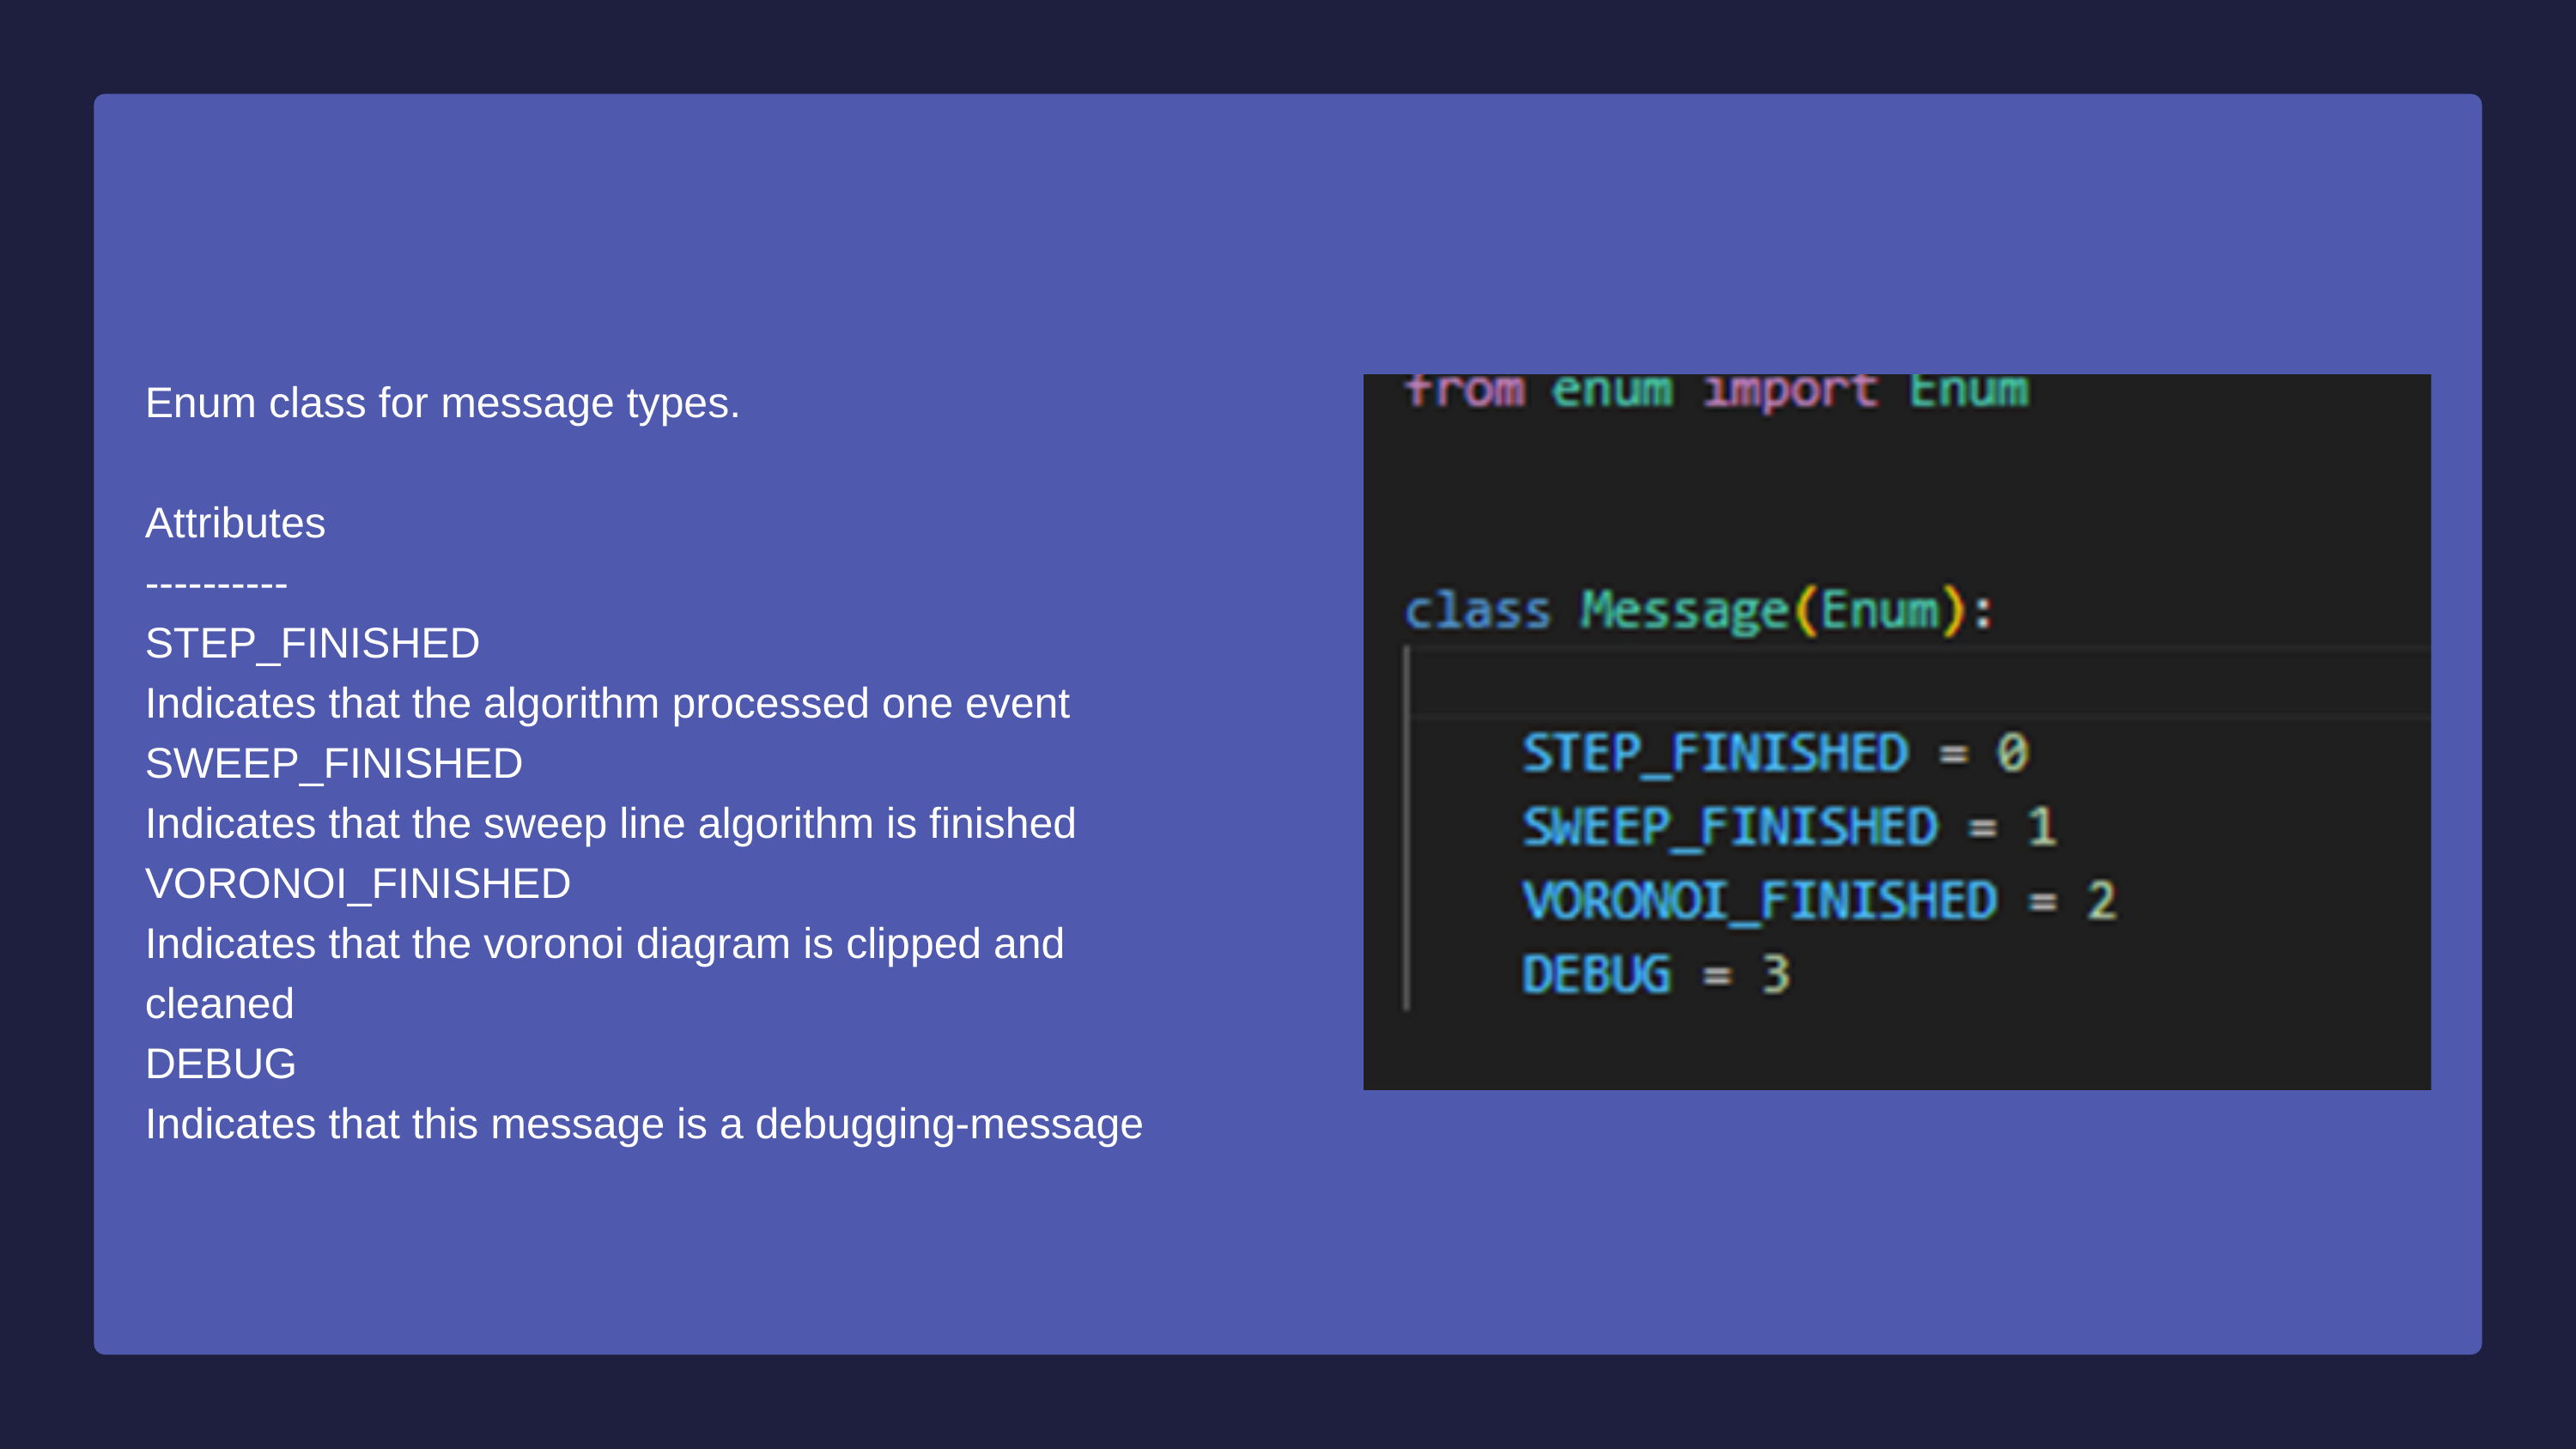

Enum class for message types.

Attributes
----------
STEP_FINISHED
Indicates that the algorithm processed one event
SWEEP_FINISHED
Indicates that the sweep line algorithm is finished
VORONOI_FINISHED
Indicates that the voronoi diagram is clipped and cleaned
DEBUG
Indicates that this message is a debugging-message